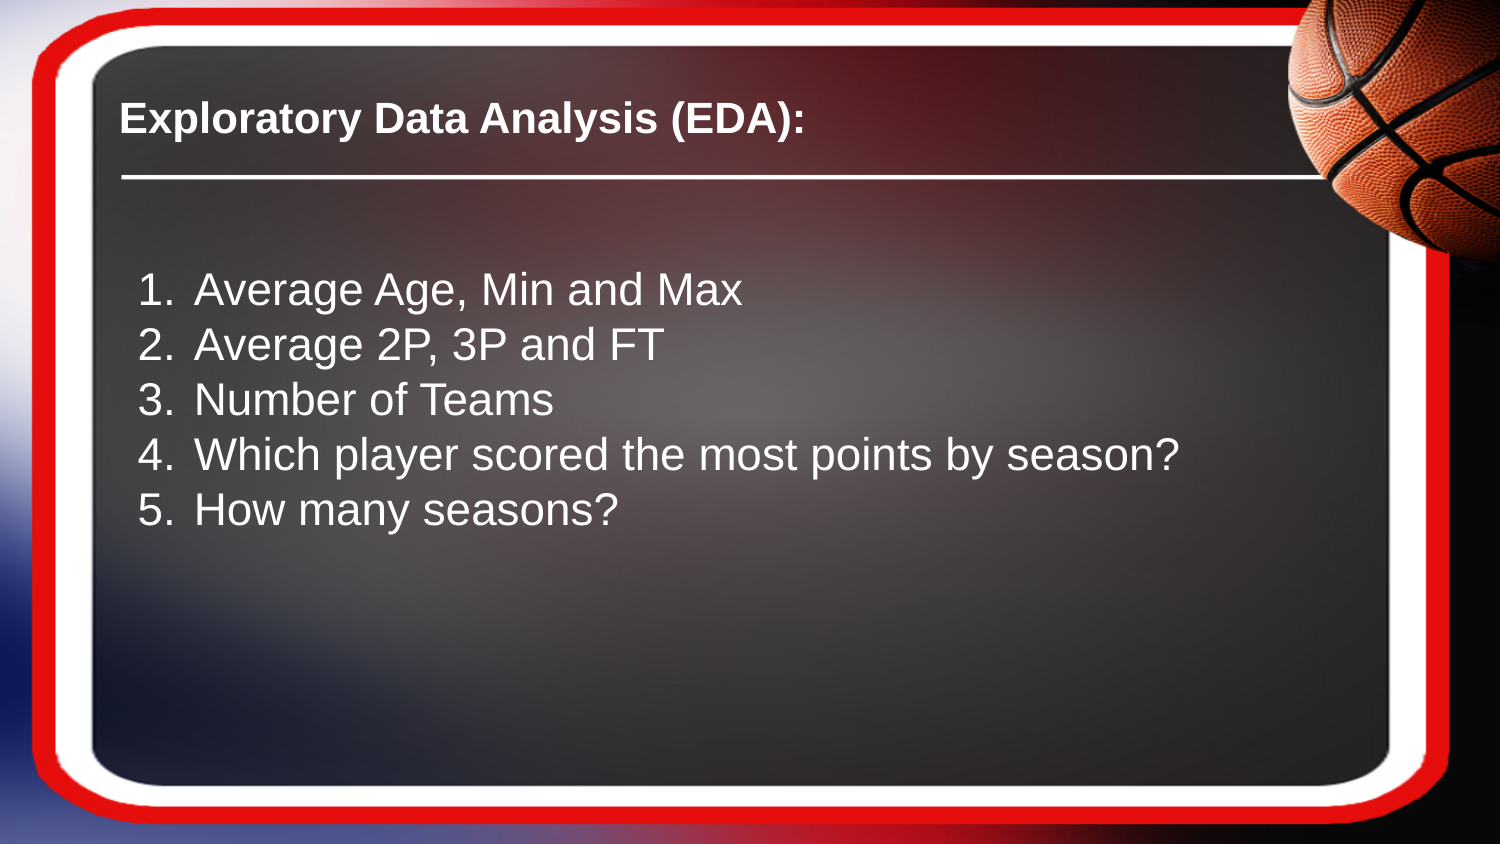

# Exploratory Data Analysis (EDA):

Average Age, Min and Max
Average 2P, 3P and FT
Number of Teams
Which player scored the most points by season?
How many seasons?